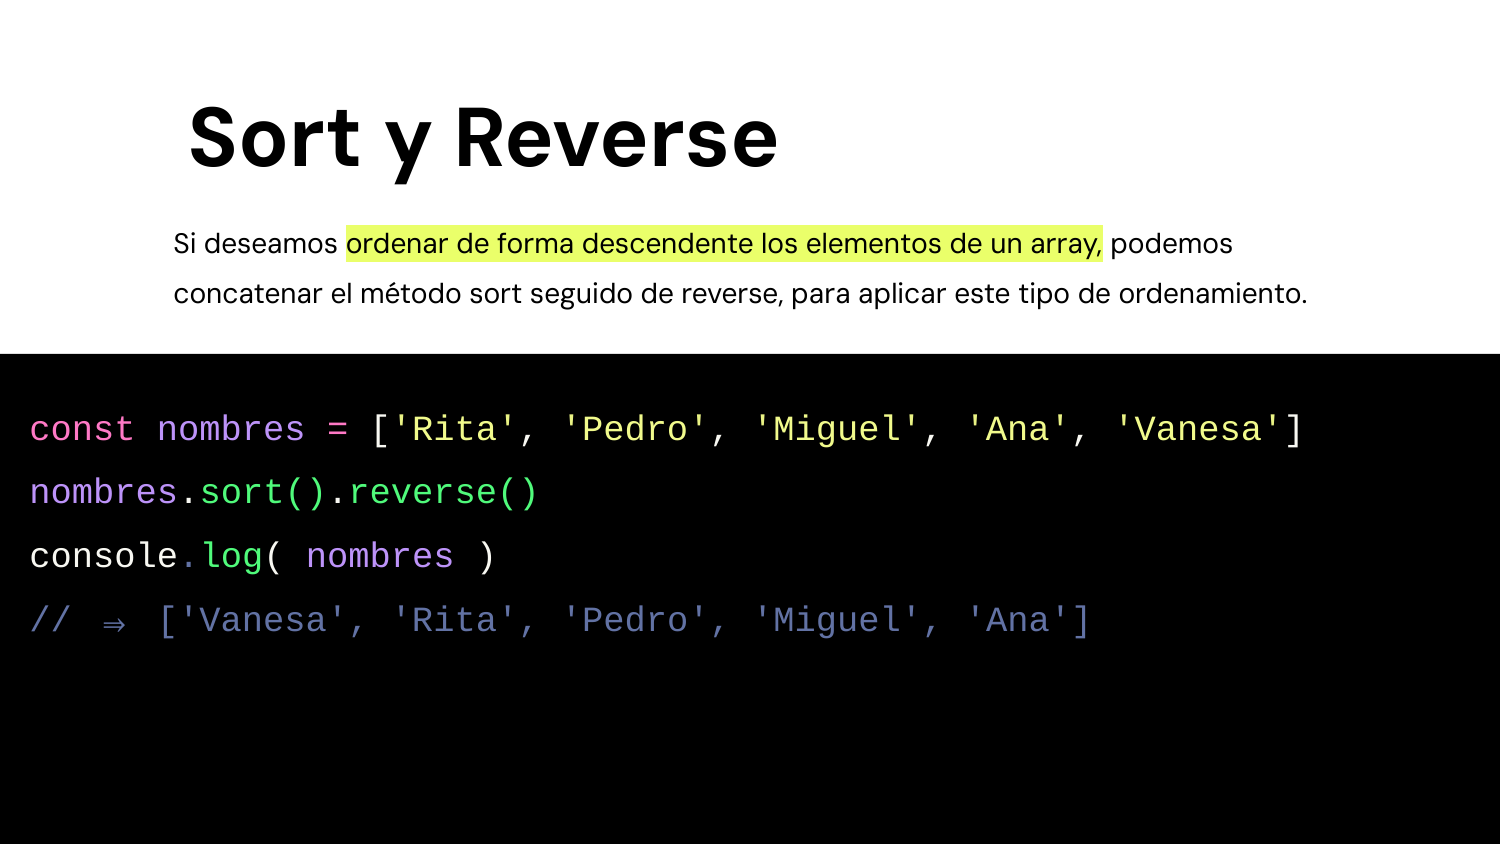

Sort y Reverse
Si deseamos ordenar de forma descendente los elementos de un array, podemos concatenar el método sort seguido de reverse, para aplicar este tipo de ordenamiento.
const nombres = ['Rita', 'Pedro', 'Miguel', 'Ana', 'Vanesa']
nombres.sort().reverse()
console.log( nombres )
// ⇒ ['Vanesa', 'Rita', 'Pedro', 'Miguel', 'Ana']